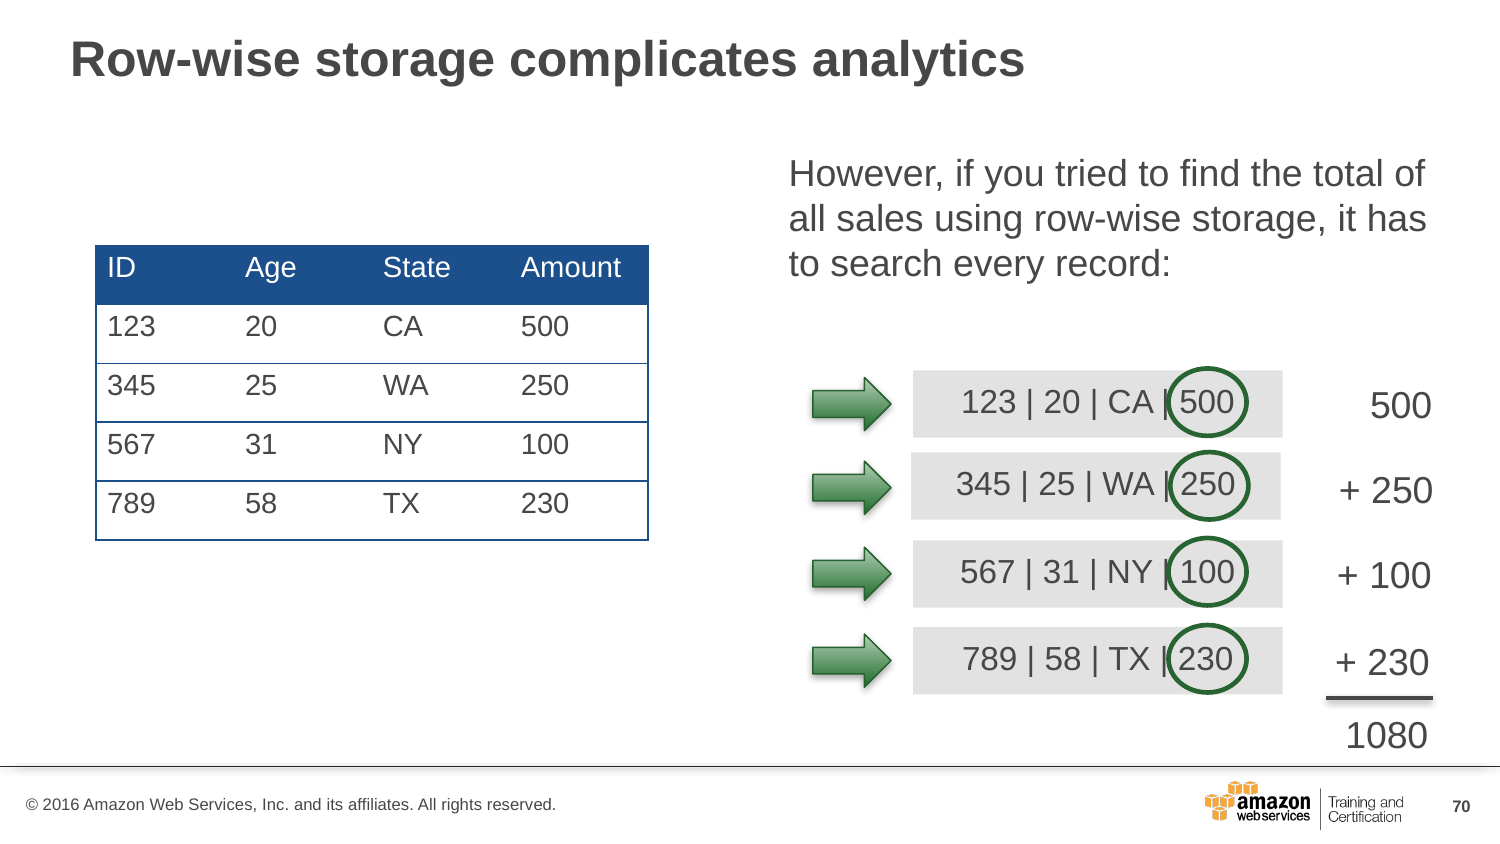

# Row-wise storage complicates analytics
However, if you tried to find the total of all sales using row-wise storage, it has to search every record:
| ID | Age | State | Amount |
| --- | --- | --- | --- |
| 123 | 20 | CA | 500 |
| 345 | 25 | WA | 250 |
| 567 | 31 | NY | 100 |
| 789 | 58 | TX | 230 |

123 | 20 | CA | 500
500

345 | 25 | WA | 250
 + 250

567 | 31 | NY | 100
+ 100

789 | 58 | TX | 230
+ 230

   1080